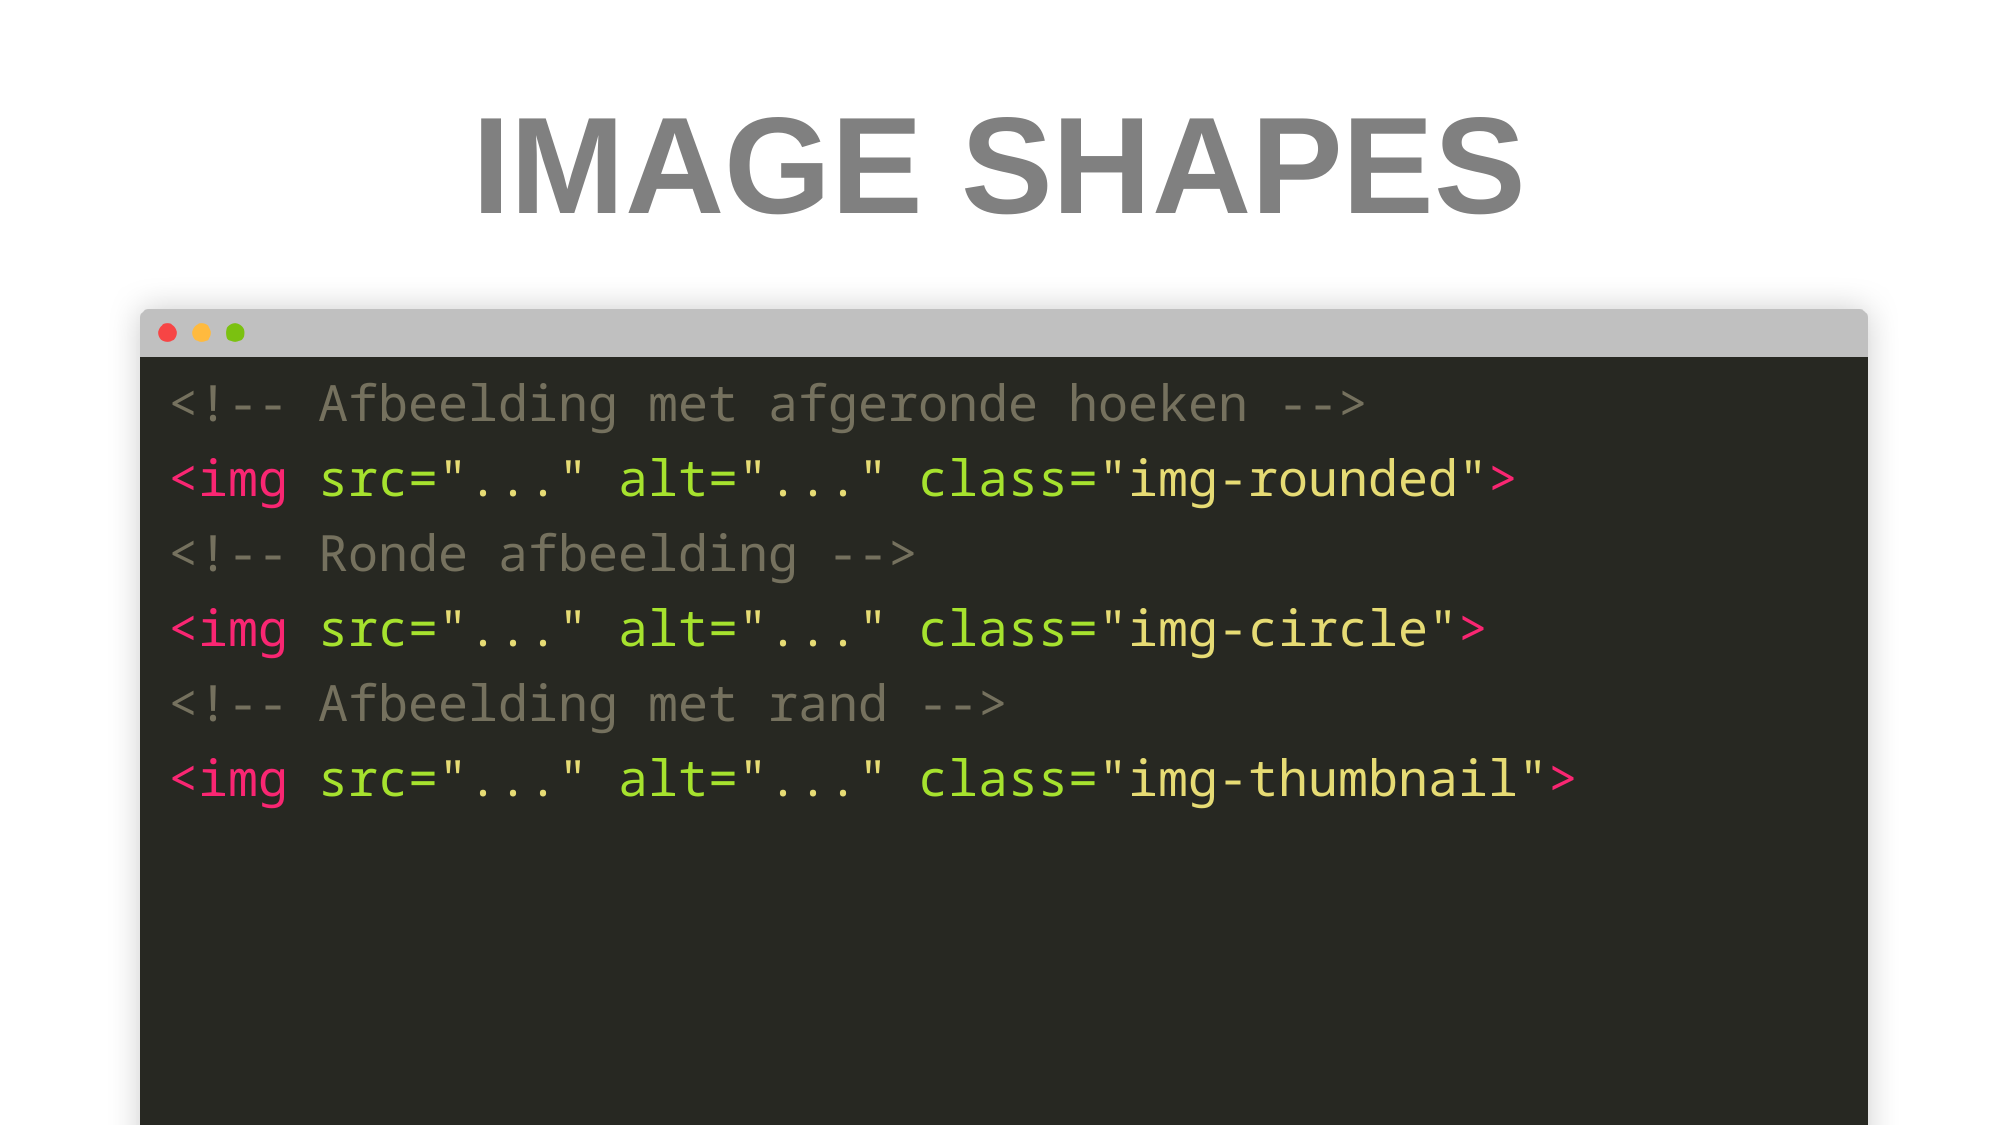

# IMAGE SHAPES
<!-- Afbeelding met afgeronde hoeken -->
<img src="..." alt="..." class="img-rounded">
<!-- Ronde afbeelding -->
<img src="..." alt="..." class="img-circle">
<!-- Afbeelding met rand -->
<img src="..." alt="..." class="img-thumbnail">